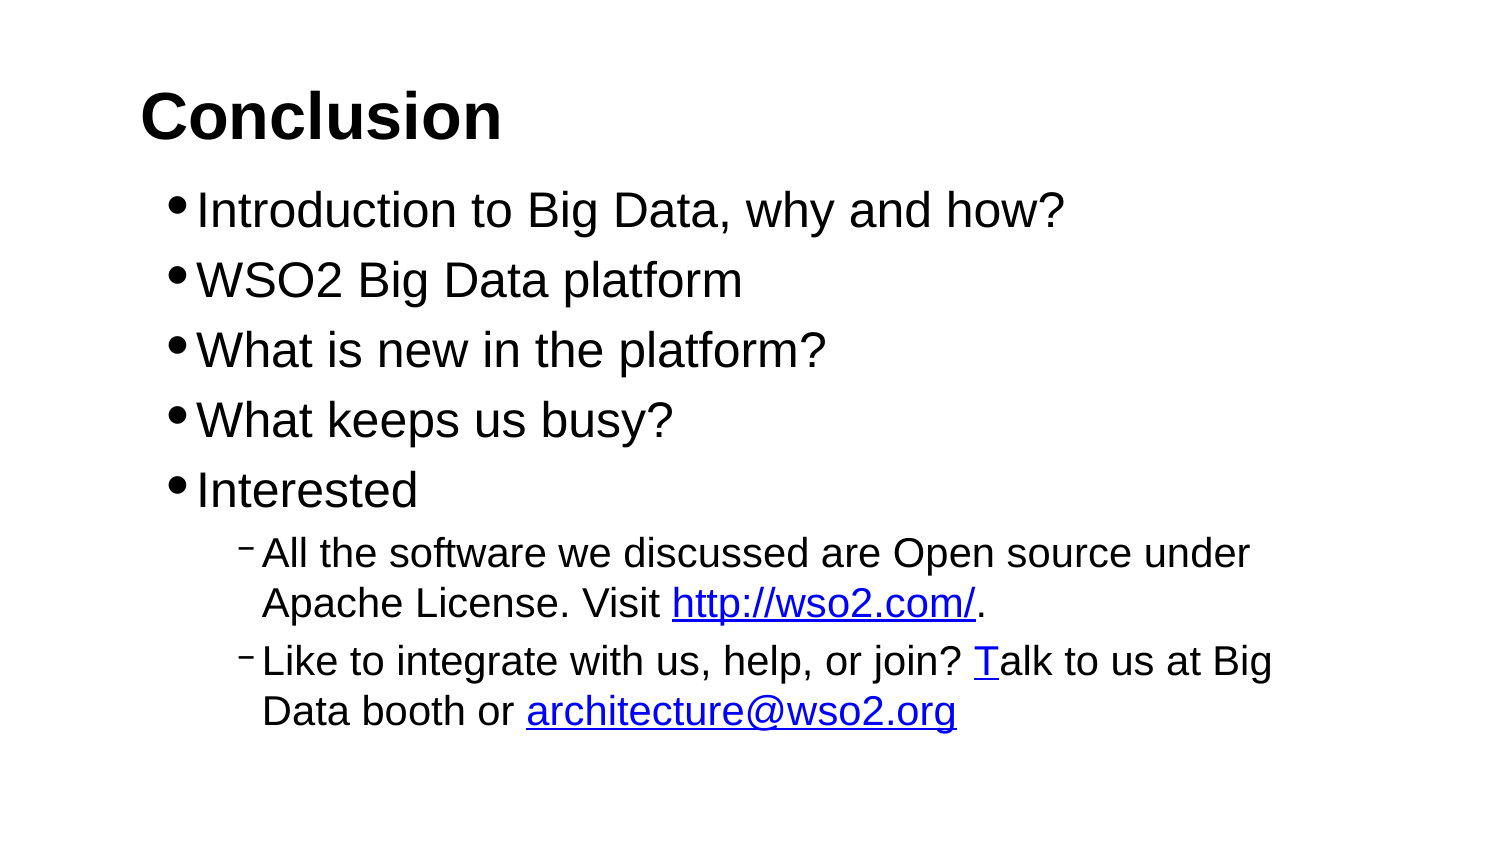

# Conclusion
Introduction to Big Data, why and how?
WSO2 Big Data platform
What is new in the platform?
What keeps us busy?
Interested
All the software we discussed are Open source under Apache License. Visit http://wso2.com/.
Like to integrate with us, help, or join? Talk to us at Big Data booth or architecture@wso2.org